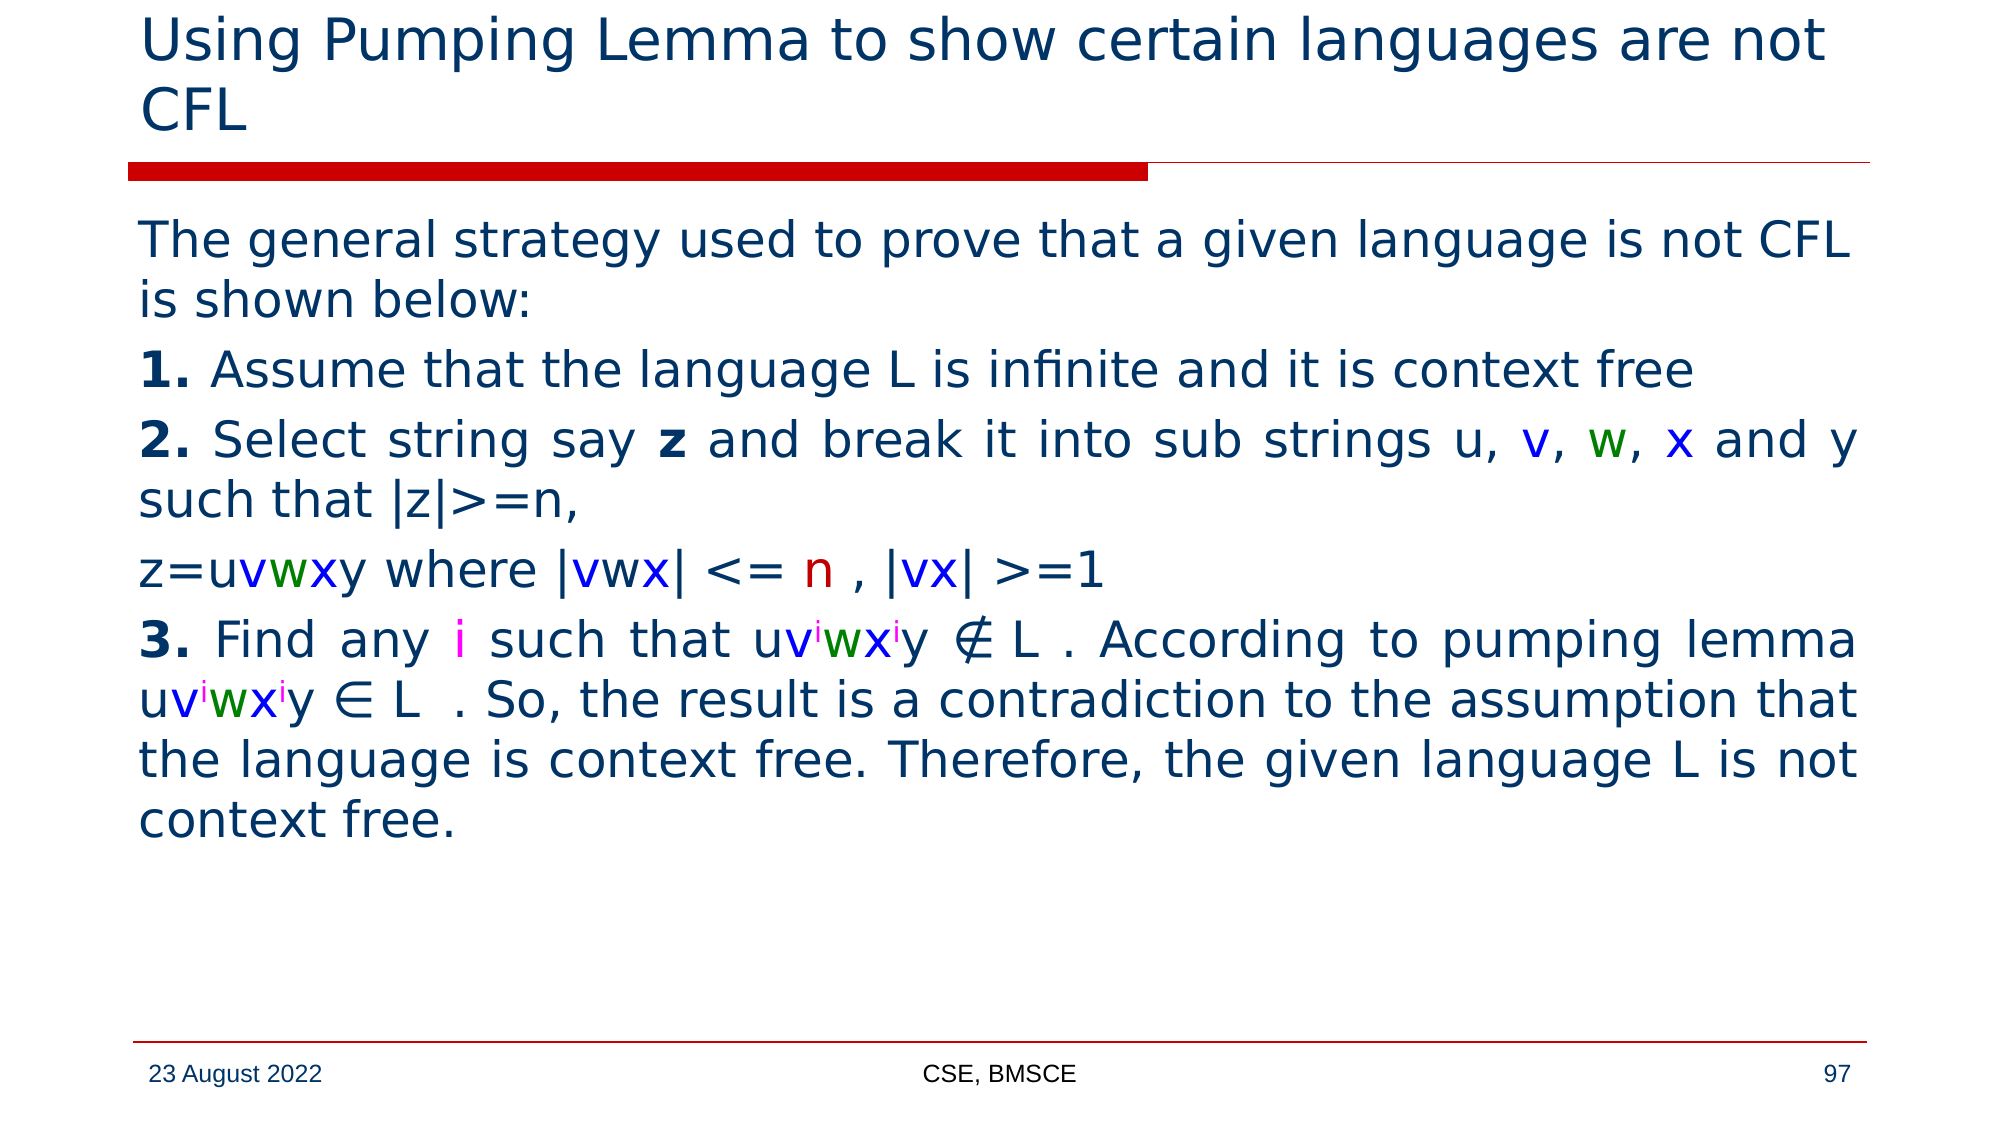

# Using Pumping Lemma to show certain languages are not CFL
The general strategy used to prove that a given language is not CFL is shown below:
1. Assume that the language L is infinite and it is context free
2. Select string say z and break it into sub strings u, v, w, x and y such that |z|>=n,
z=uvwxy where |vwx| <= n , |vx| >=1
3. Find any i such that uviwxiy ∉ L . According to pumping lemma uviwxiy ∈ L  . So, the result is a contradiction to the assumption that the language is context free. Therefore, the given language L is not context free.
CSE, BMSCE
97
23 August 2022